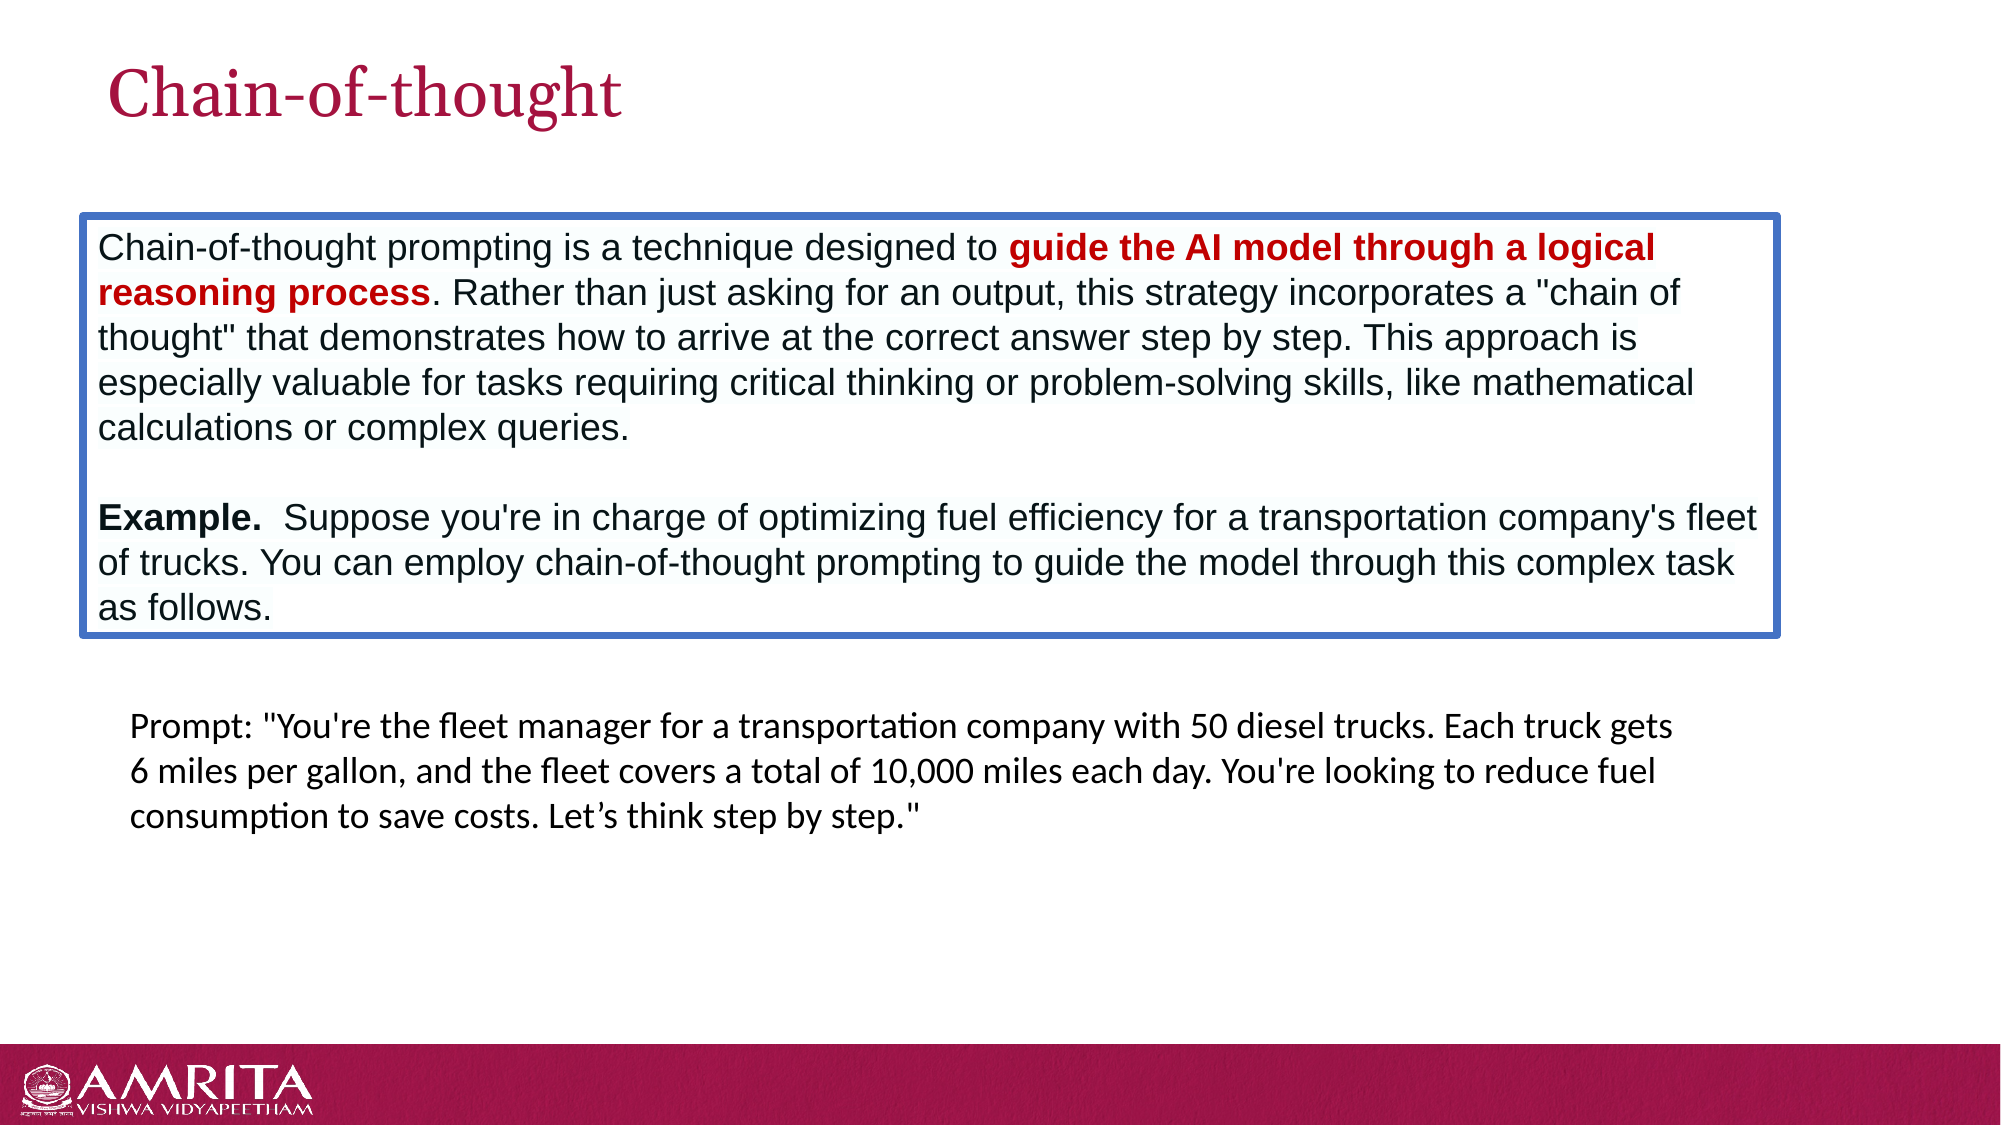

# Chain-of-thought
Chain-of-thought prompting is a technique designed to guide the AI model through a logical reasoning process. Rather than just asking for an output, this strategy incorporates a "chain of thought" that demonstrates how to arrive at the correct answer step by step. This approach is especially valuable for tasks requiring critical thinking or problem-solving skills, like mathematical calculations or complex queries.
Example.  Suppose you're in charge of optimizing fuel efficiency for a transportation company's fleet of trucks. You can employ chain-of-thought prompting to guide the model through this complex task as follows.
Prompt: "You're the fleet manager for a transportation company with 50 diesel trucks. Each truck gets 6 miles per gallon, and the fleet covers a total of 10,000 miles each day. You're looking to reduce fuel consumption to save costs. Let’s think step by step."